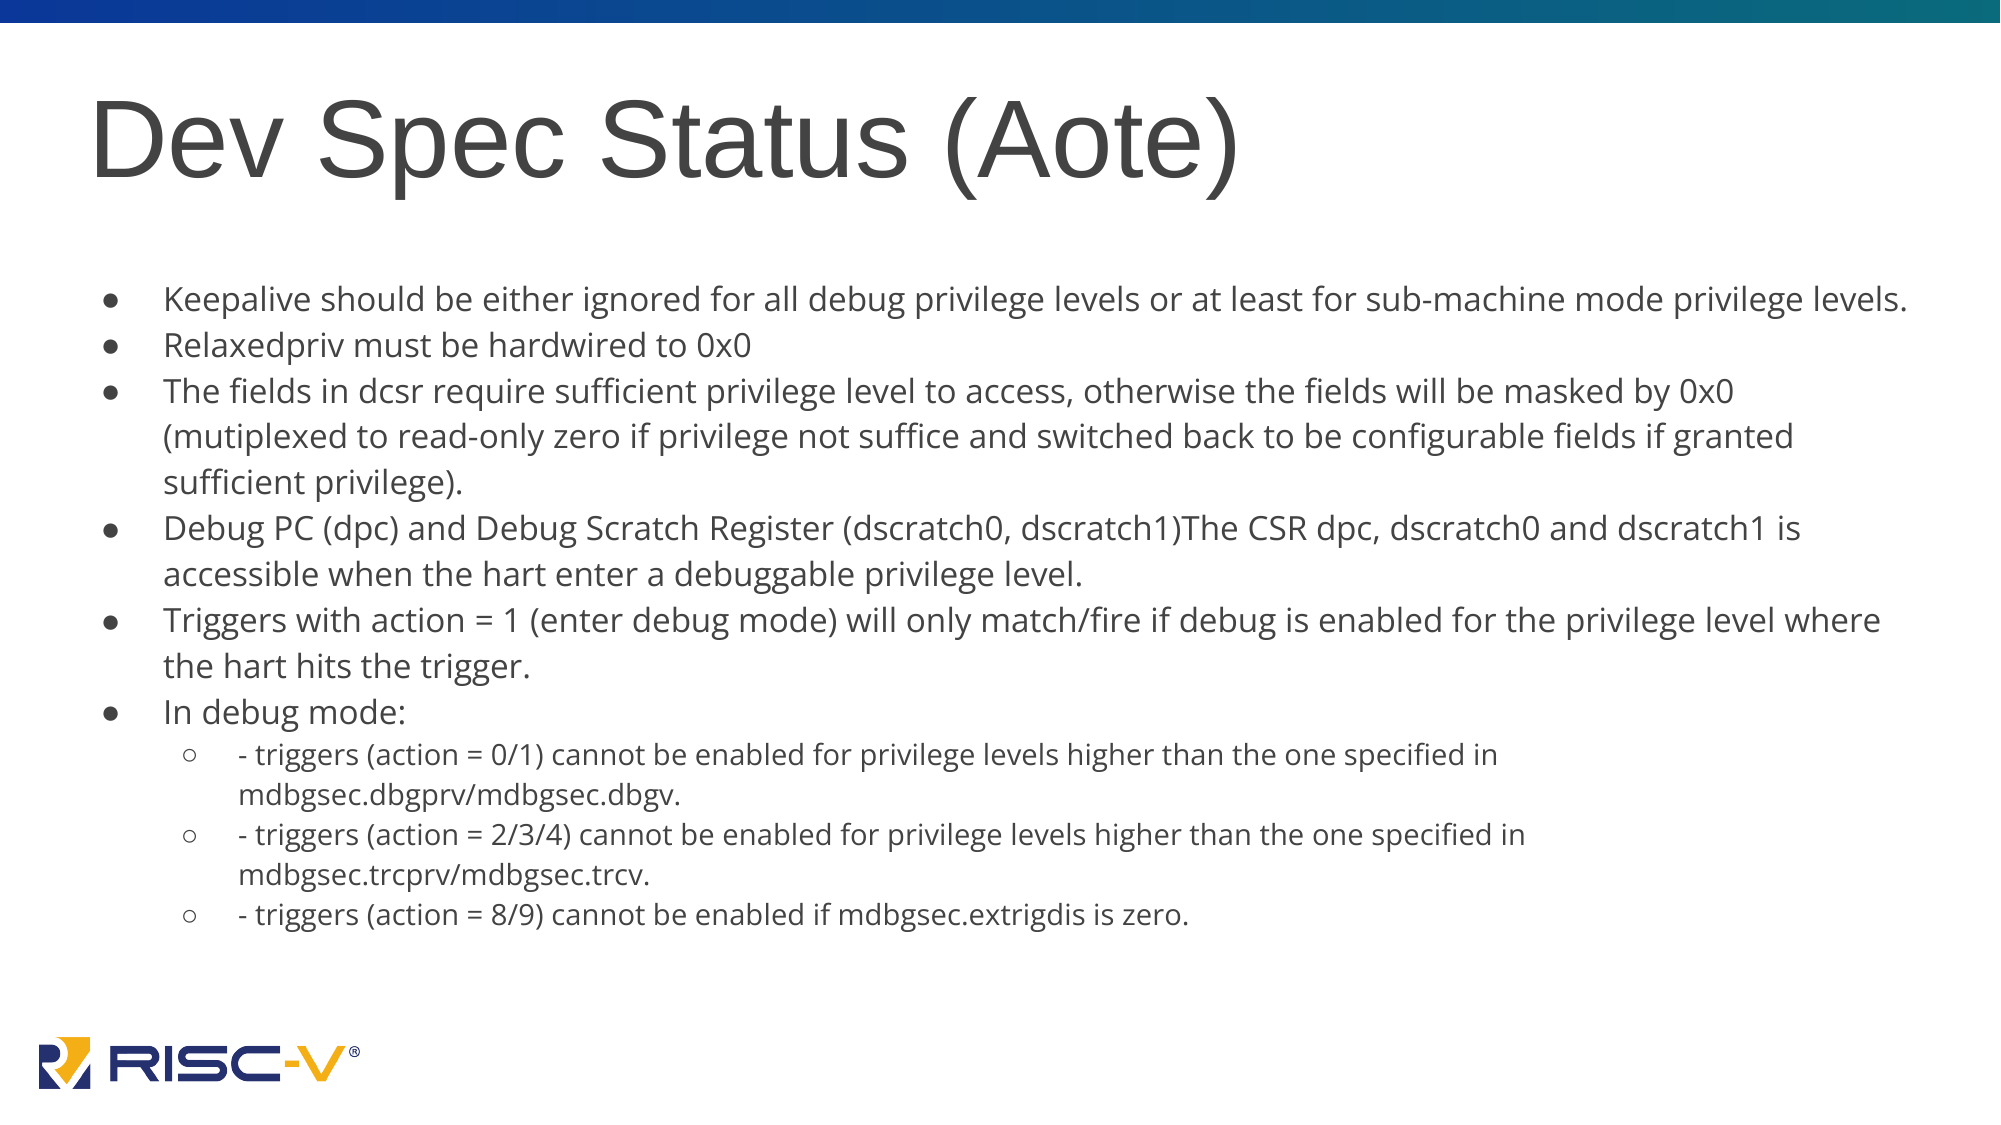

# Dev Spec Status (Aote)
Keepalive should be either ignored for all debug privilege levels or at least for sub-machine mode privilege levels.
Relaxedpriv must be hardwired to 0x0
The fields in dcsr require sufficient privilege level to access, otherwise the fields will be masked by 0x0 (mutiplexed to read-only zero if privilege not suffice and switched back to be configurable fields if granted sufficient privilege).
Debug PC (dpc) and Debug Scratch Register (dscratch0, dscratch1)The CSR dpc, dscratch0 and dscratch1 is accessible when the hart enter a debuggable privilege level.
Triggers with action = 1 (enter debug mode) will only match/fire if debug is enabled for the privilege level where the hart hits the trigger.
In debug mode:
- triggers (action = 0/1) cannot be enabled for privilege levels higher than the one specified in mdbgsec.dbgprv/mdbgsec.dbgv.
- triggers (action = 2/3/4) cannot be enabled for privilege levels higher than the one specified in mdbgsec.trcprv/mdbgsec.trcv.
- triggers (action = 8/9) cannot be enabled if mdbgsec.extrigdis is zero.